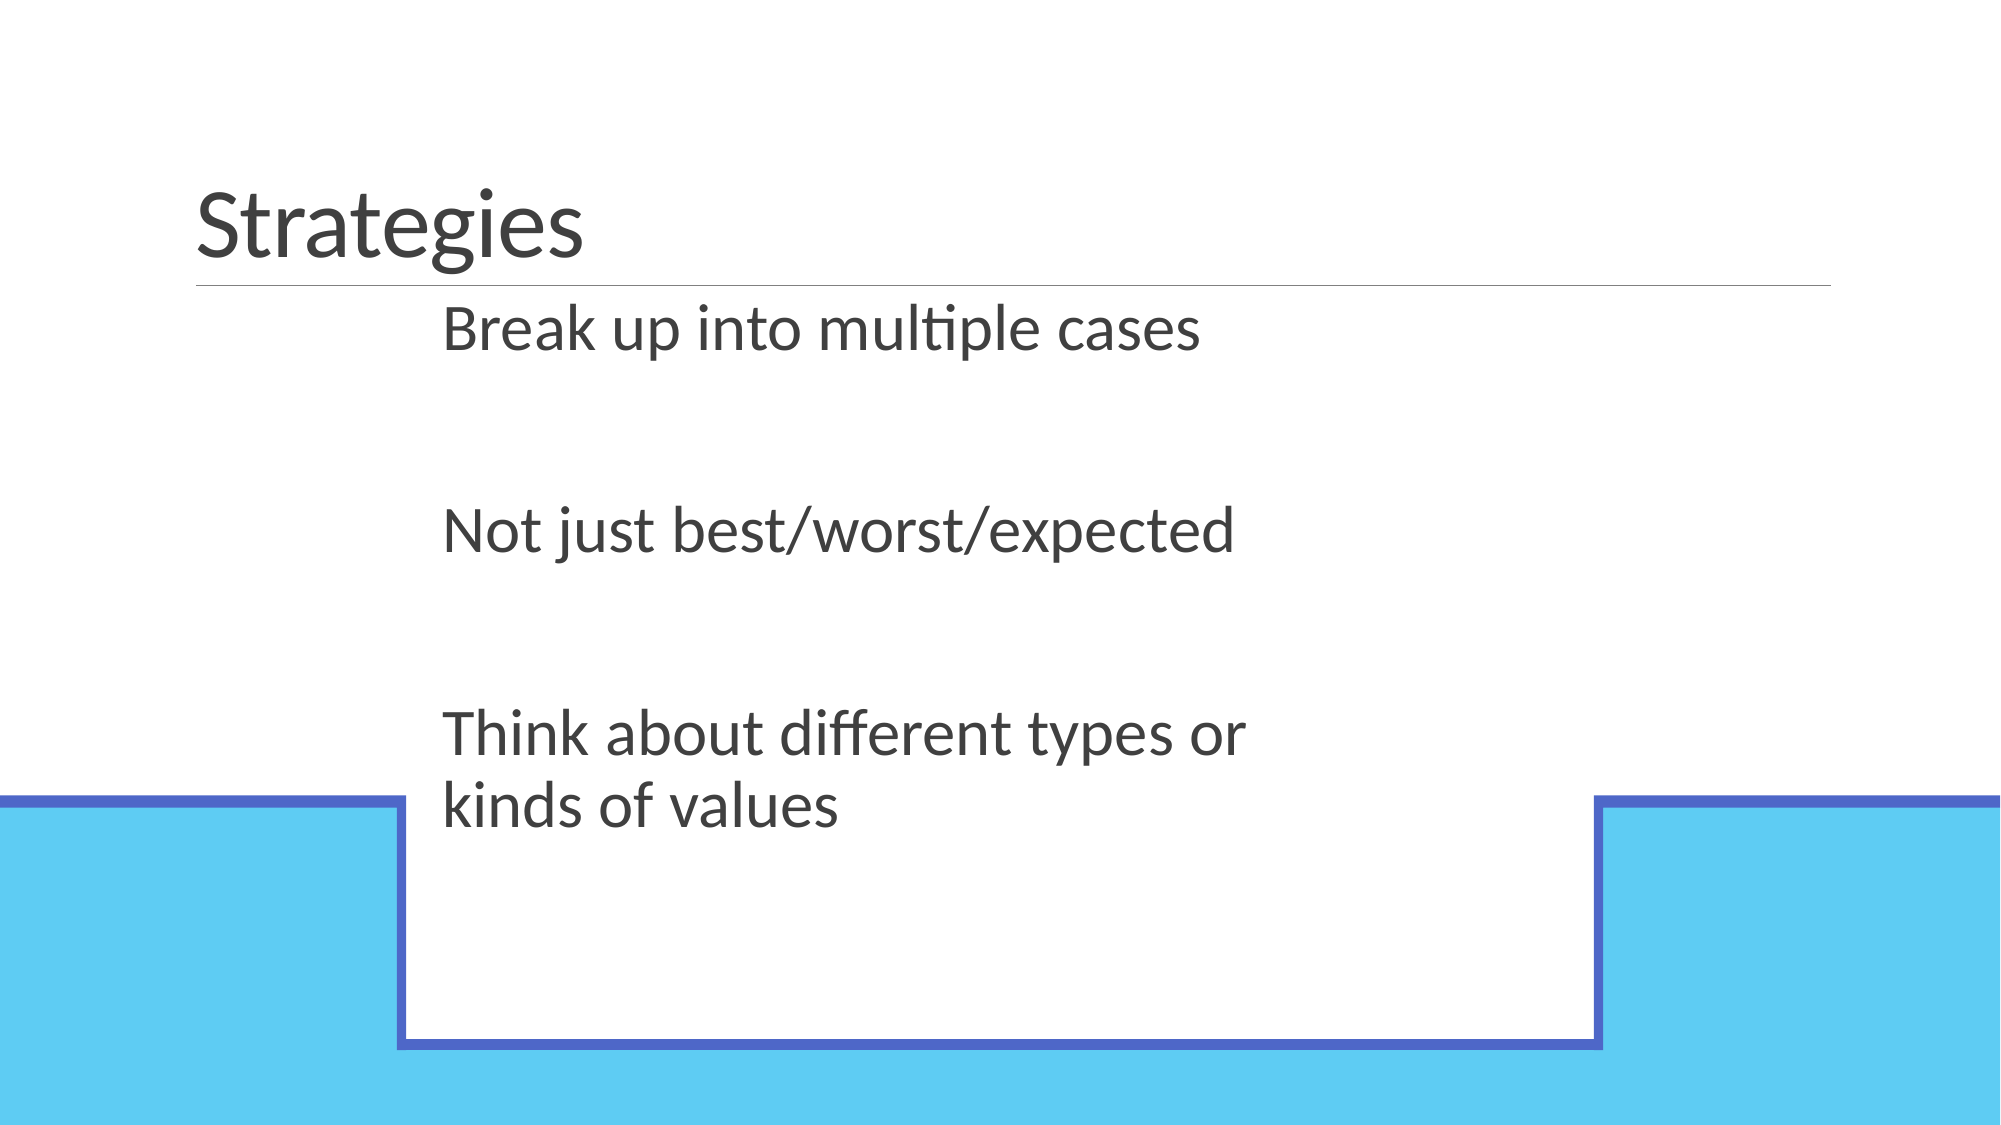

# Strategies
Break up into multiple cases

Not just best/worst/expected

Think about different types or kinds of values